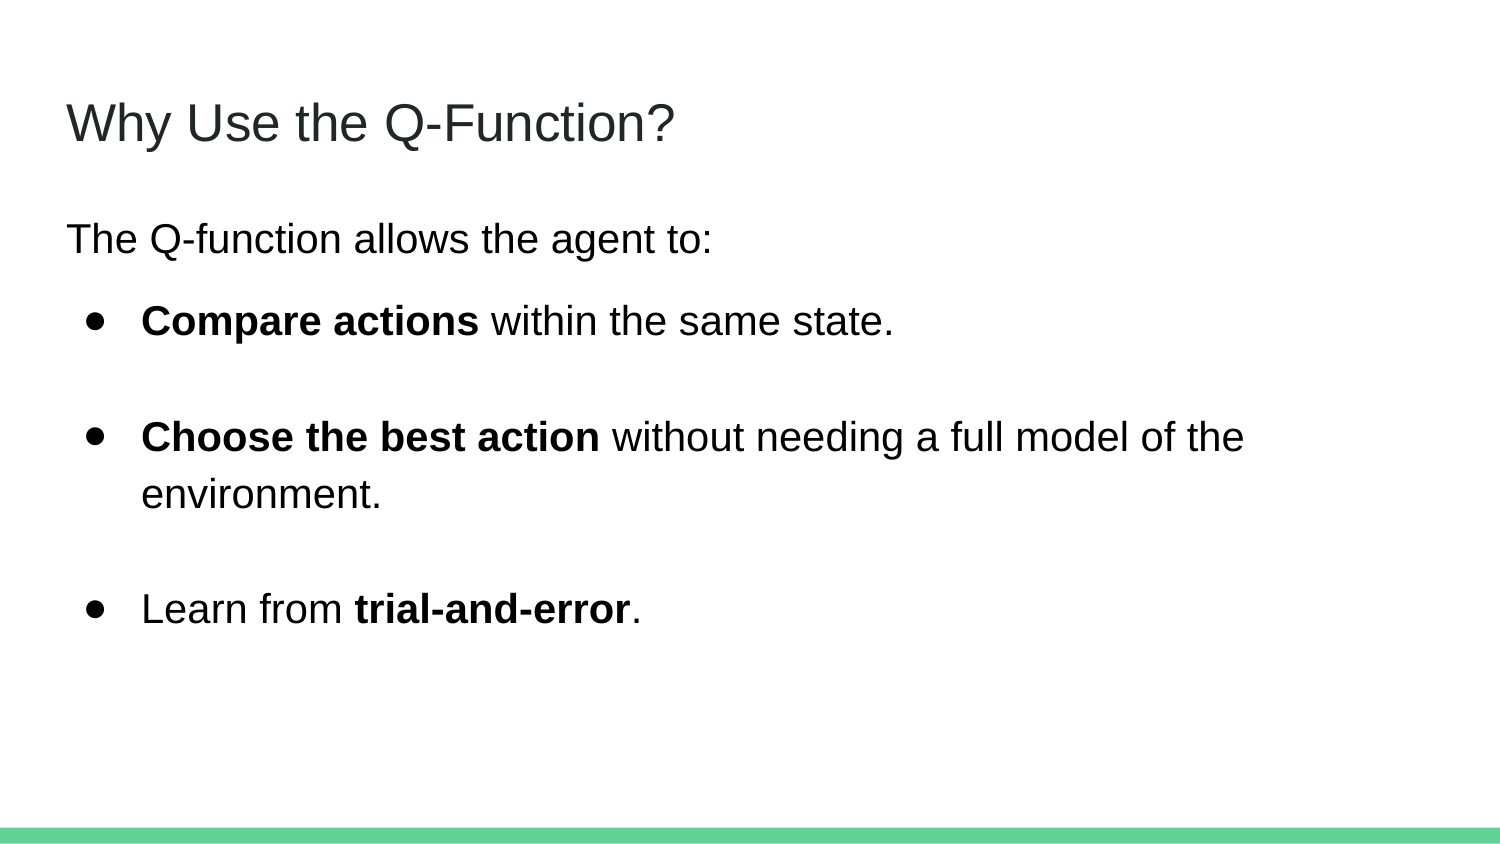

# Why Use the Q-Function?
The Q-function allows the agent to:
Compare actions within the same state.
Choose the best action without needing a full model of the environment.
Learn from trial-and-error.